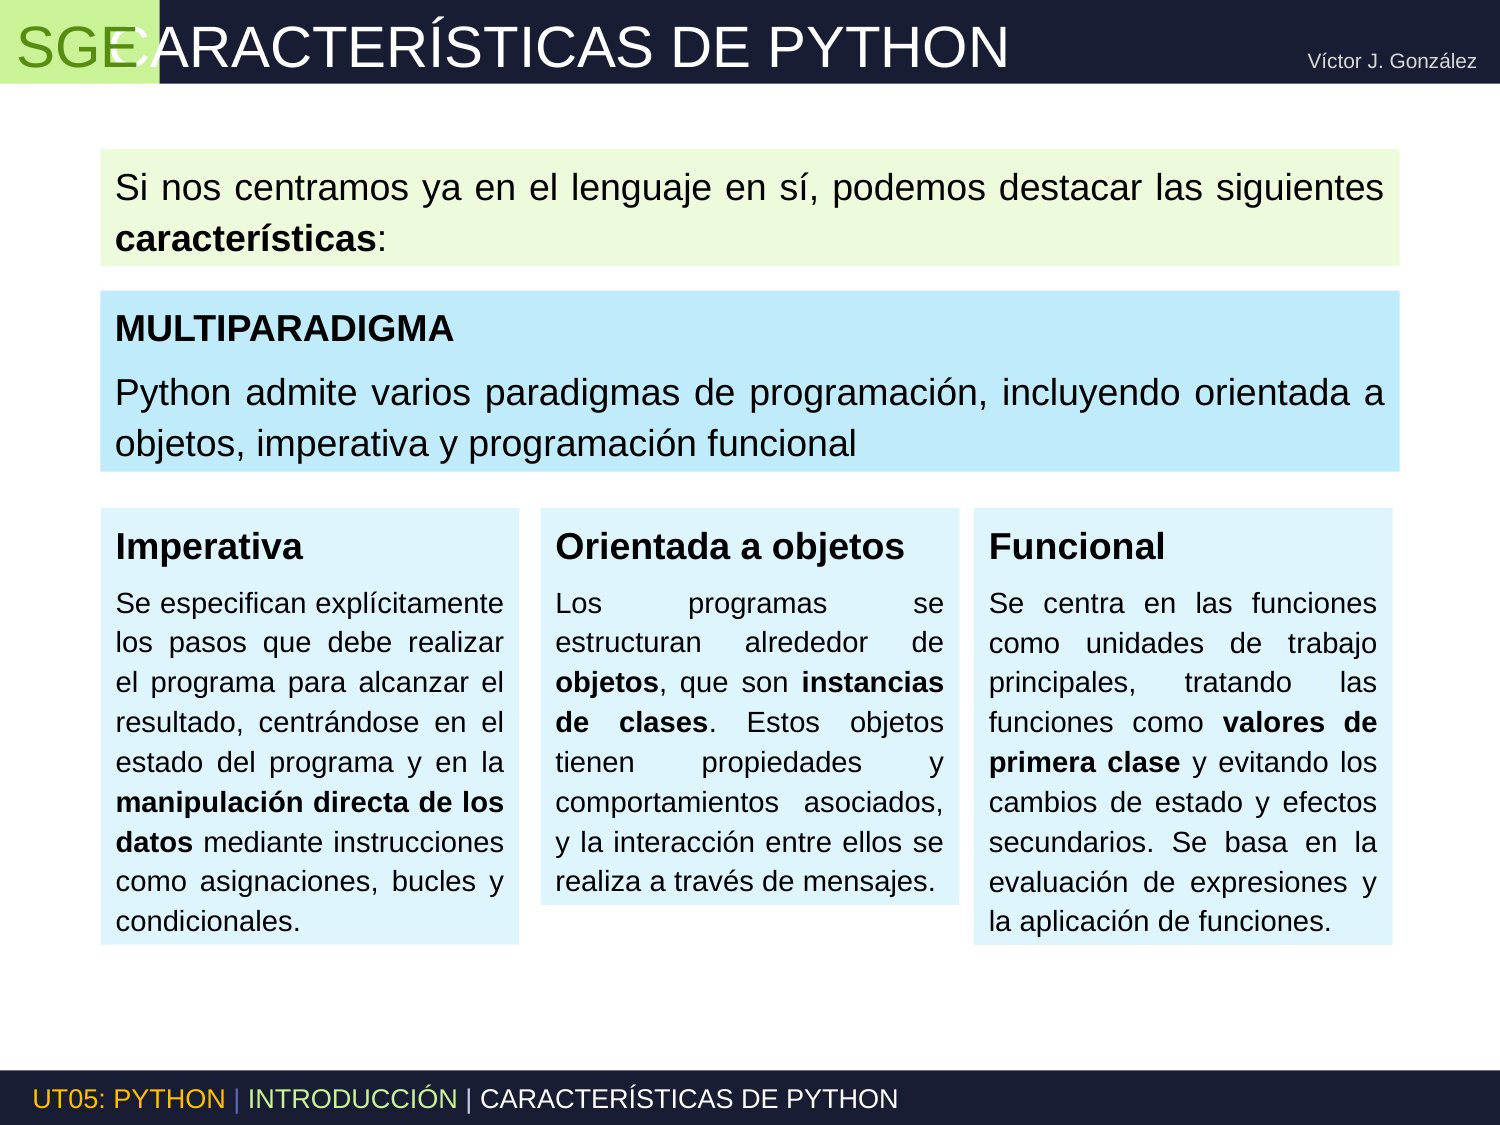

SGE
CARACTERÍSTICAS DE PYTHON
Víctor J. González
Si nos centramos ya en el lenguaje en sí, podemos destacar las siguientes características:
MULTIPARADIGMA
Python admite varios paradigmas de programación, incluyendo orientada a objetos, imperativa y programación funcional
Imperativa
Se especifican explícitamente los pasos que debe realizar el programa para alcanzar el resultado, centrándose en el estado del programa y en la manipulación directa de los datos mediante instrucciones como asignaciones, bucles y condicionales.
Orientada a objetos
Los programas se estructuran alrededor de objetos, que son instancias de clases. Estos objetos tienen propiedades y comportamientos asociados, y la interacción entre ellos se realiza a través de mensajes.
Funcional
Se centra en las funciones como unidades de trabajo principales, tratando las funciones como valores de primera clase y evitando los cambios de estado y efectos secundarios. Se basa en la evaluación de expresiones y la aplicación de funciones.

UT05: PYTHON | INTRODUCCIÓN | CARACTERÍSTICAS DE PYTHON